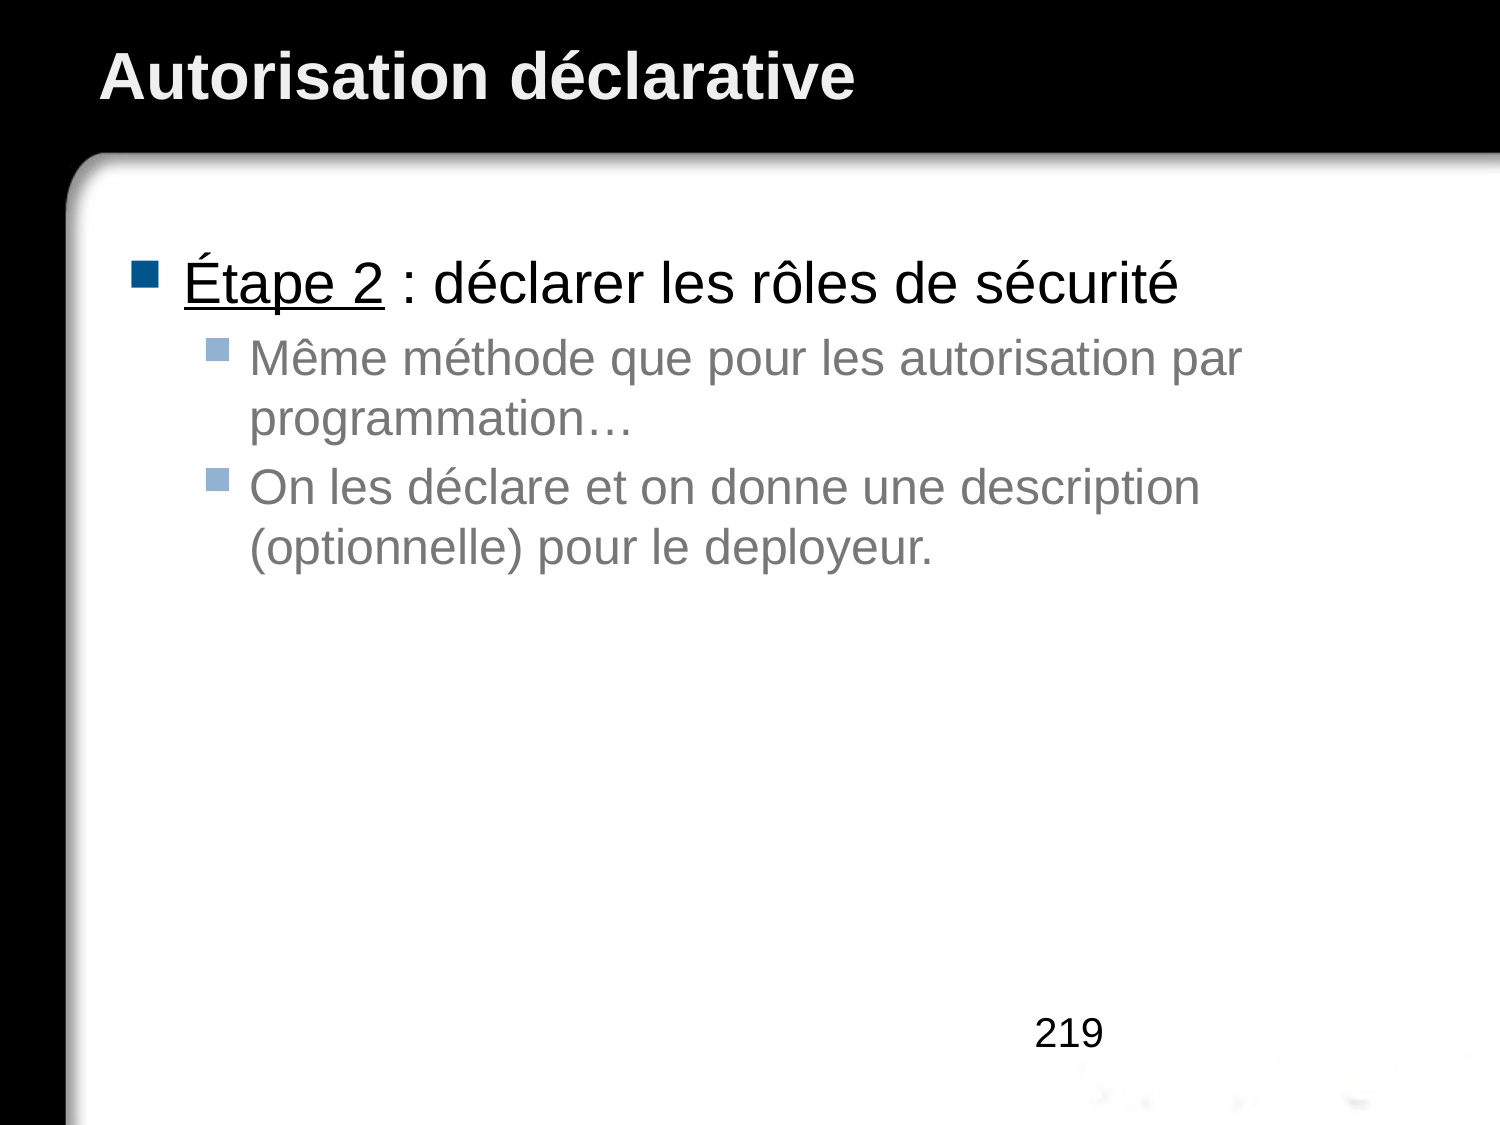

# Autorisation déclarative
Étape 2 : déclarer les rôles de sécurité
Même méthode que pour les autorisation par programmation…
On les déclare et on donne une description (optionnelle) pour le deployeur.